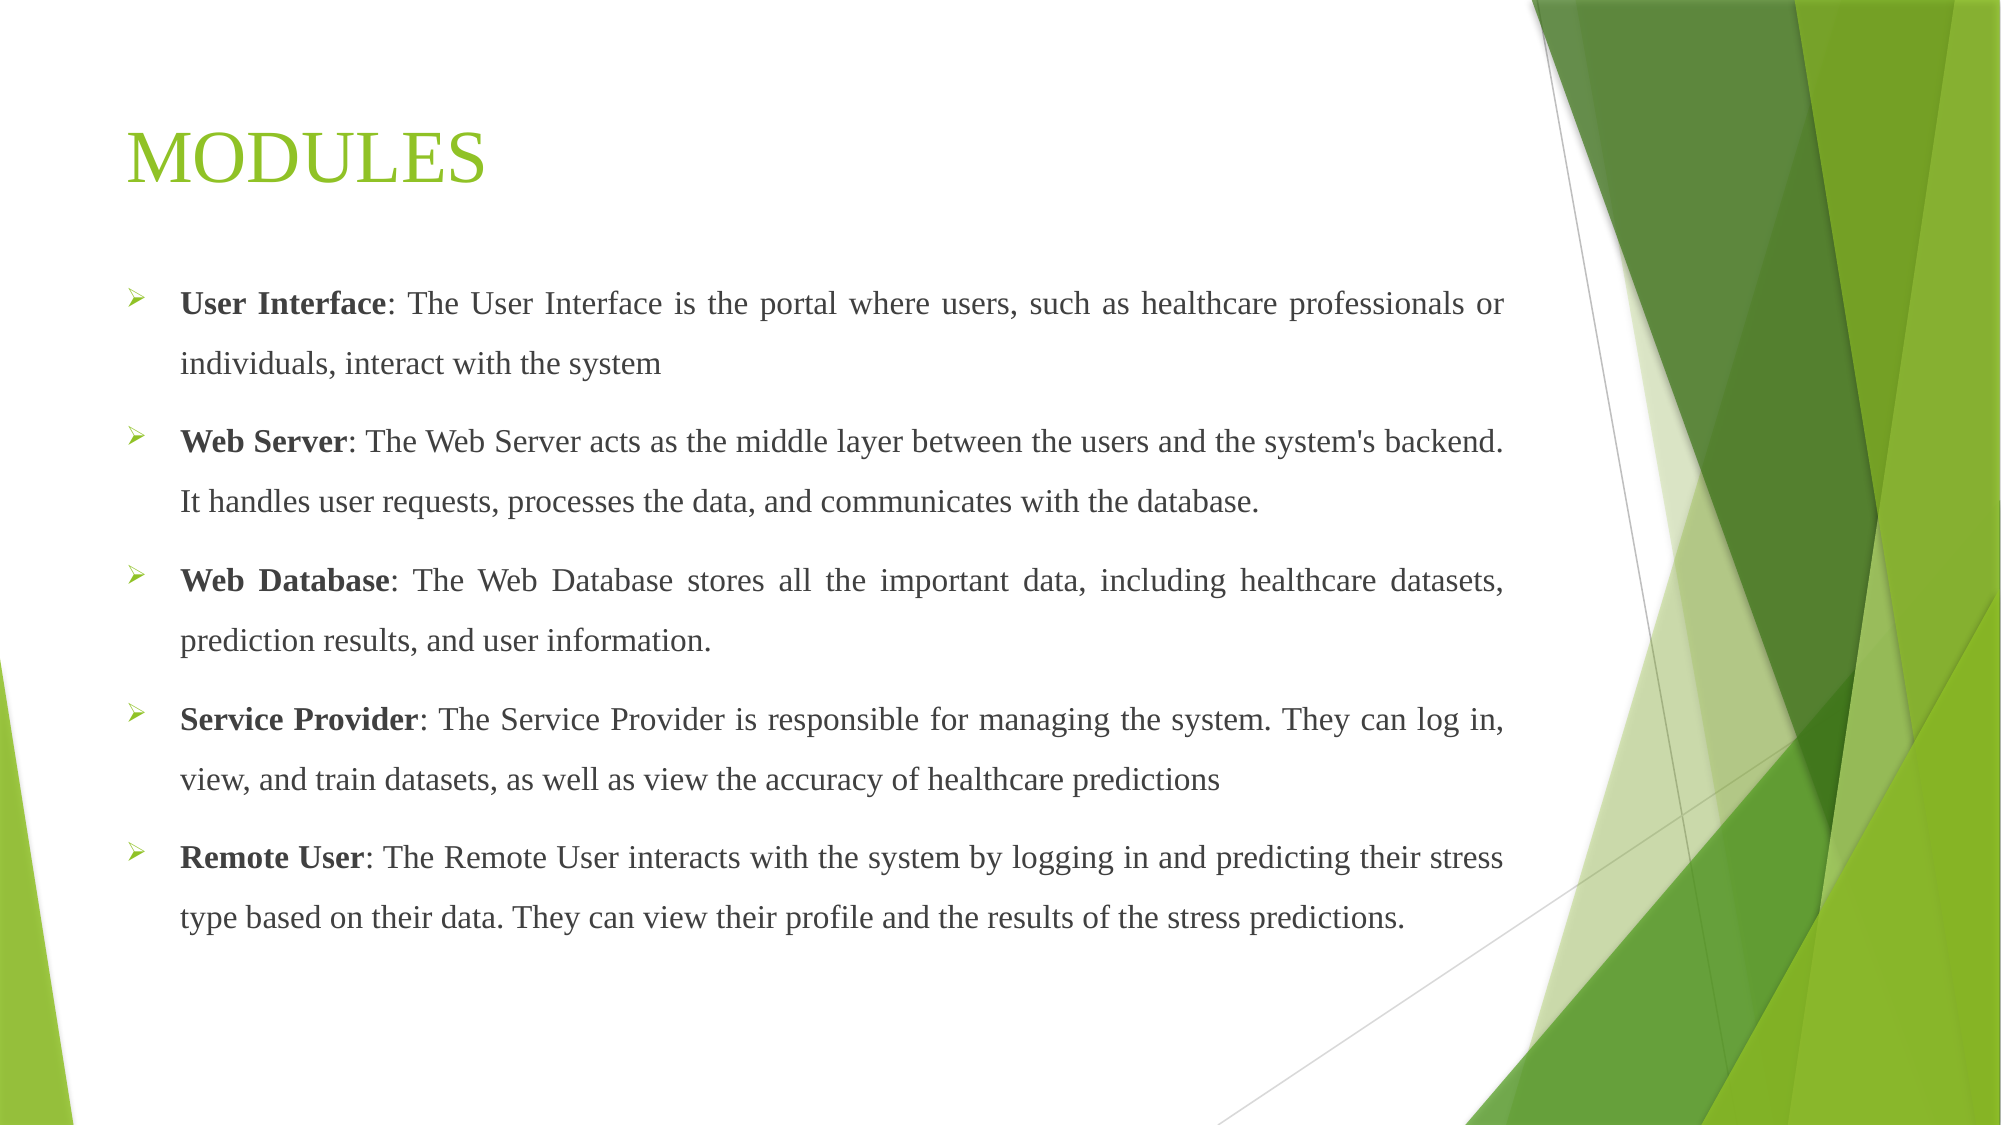

# MODULES
User Interface: The User Interface is the portal where users, such as healthcare professionals or individuals, interact with the system
Web Server: The Web Server acts as the middle layer between the users and the system's backend. It handles user requests, processes the data, and communicates with the database.
Web Database: The Web Database stores all the important data, including healthcare datasets, prediction results, and user information.
Service Provider: The Service Provider is responsible for managing the system. They can log in, view, and train datasets, as well as view the accuracy of healthcare predictions
Remote User: The Remote User interacts with the system by logging in and predicting their stress type based on their data. They can view their profile and the results of the stress predictions.